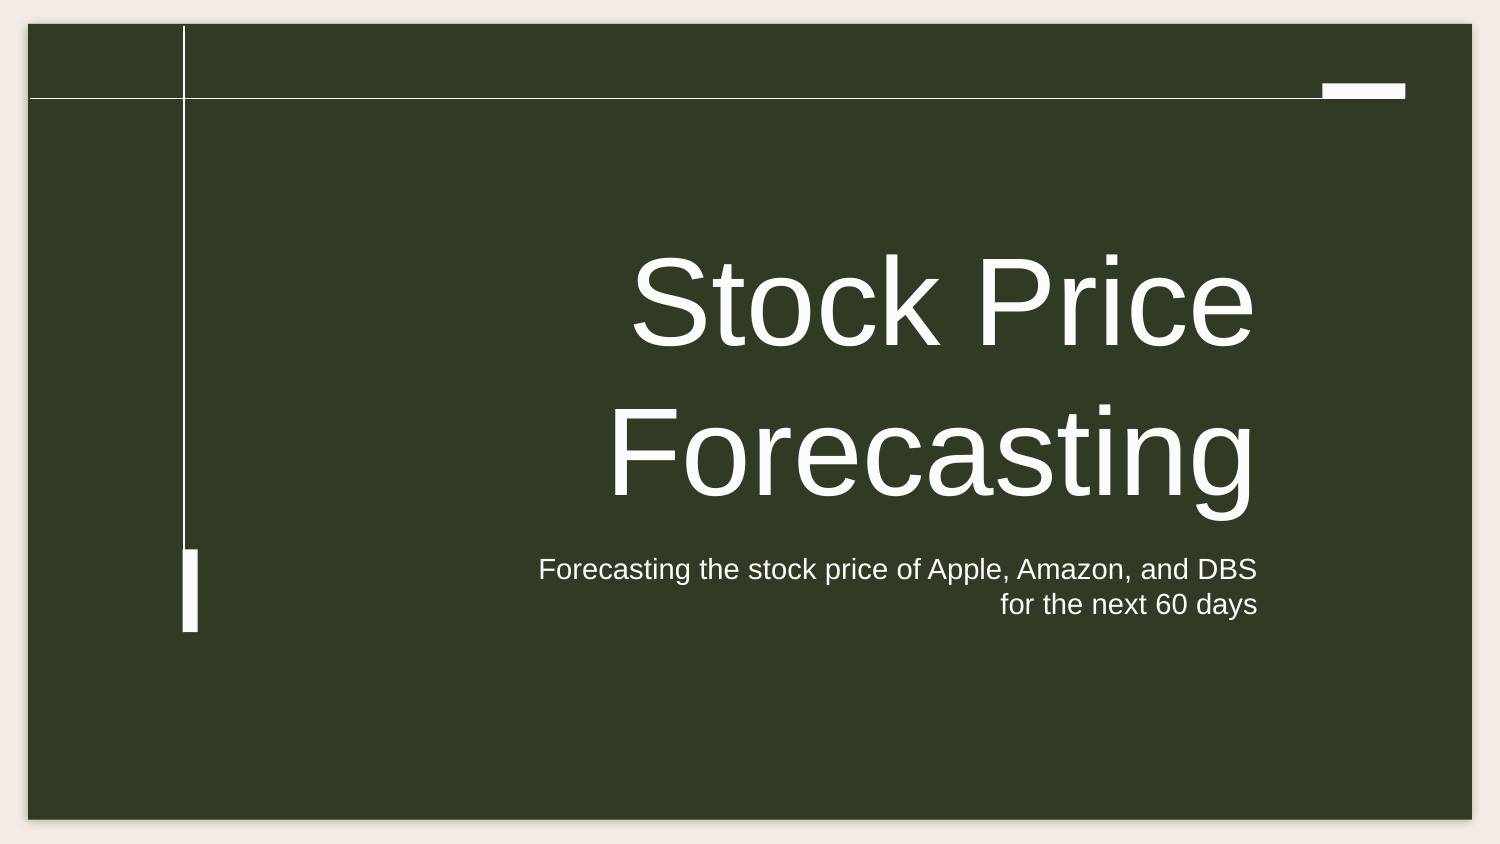

# Stock Price Forecasting
Forecasting the stock price of Apple, Amazon, and DBS for the next 60 days